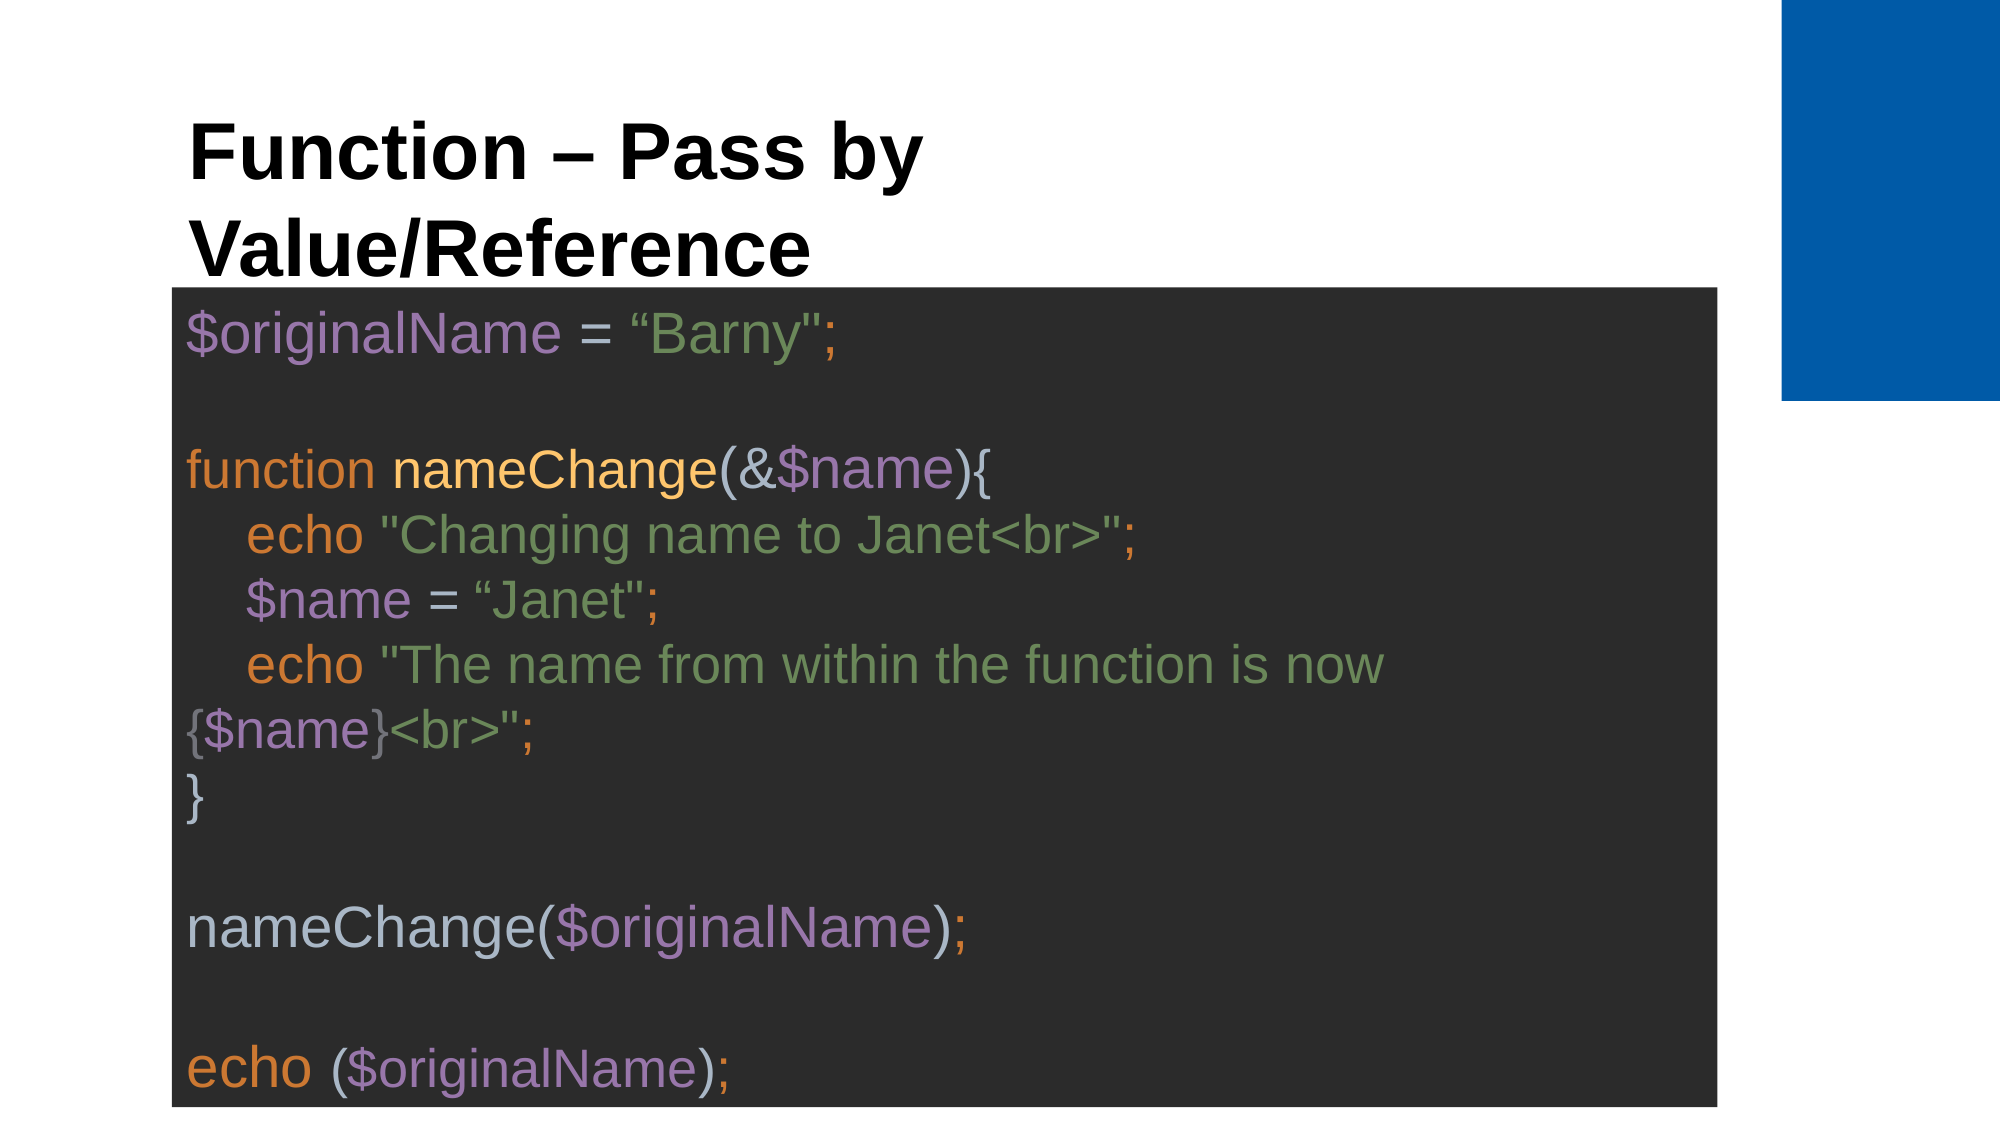

# Function – Pass by Value/Reference
$originalName = “Barny";

function nameChange(&$name){
    echo "Changing name to Janet<br>";
    $name = “Janet";
    echo "The name from within the function is now {$name}<br>";
}

nameChange($originalName);

echo ($originalName);